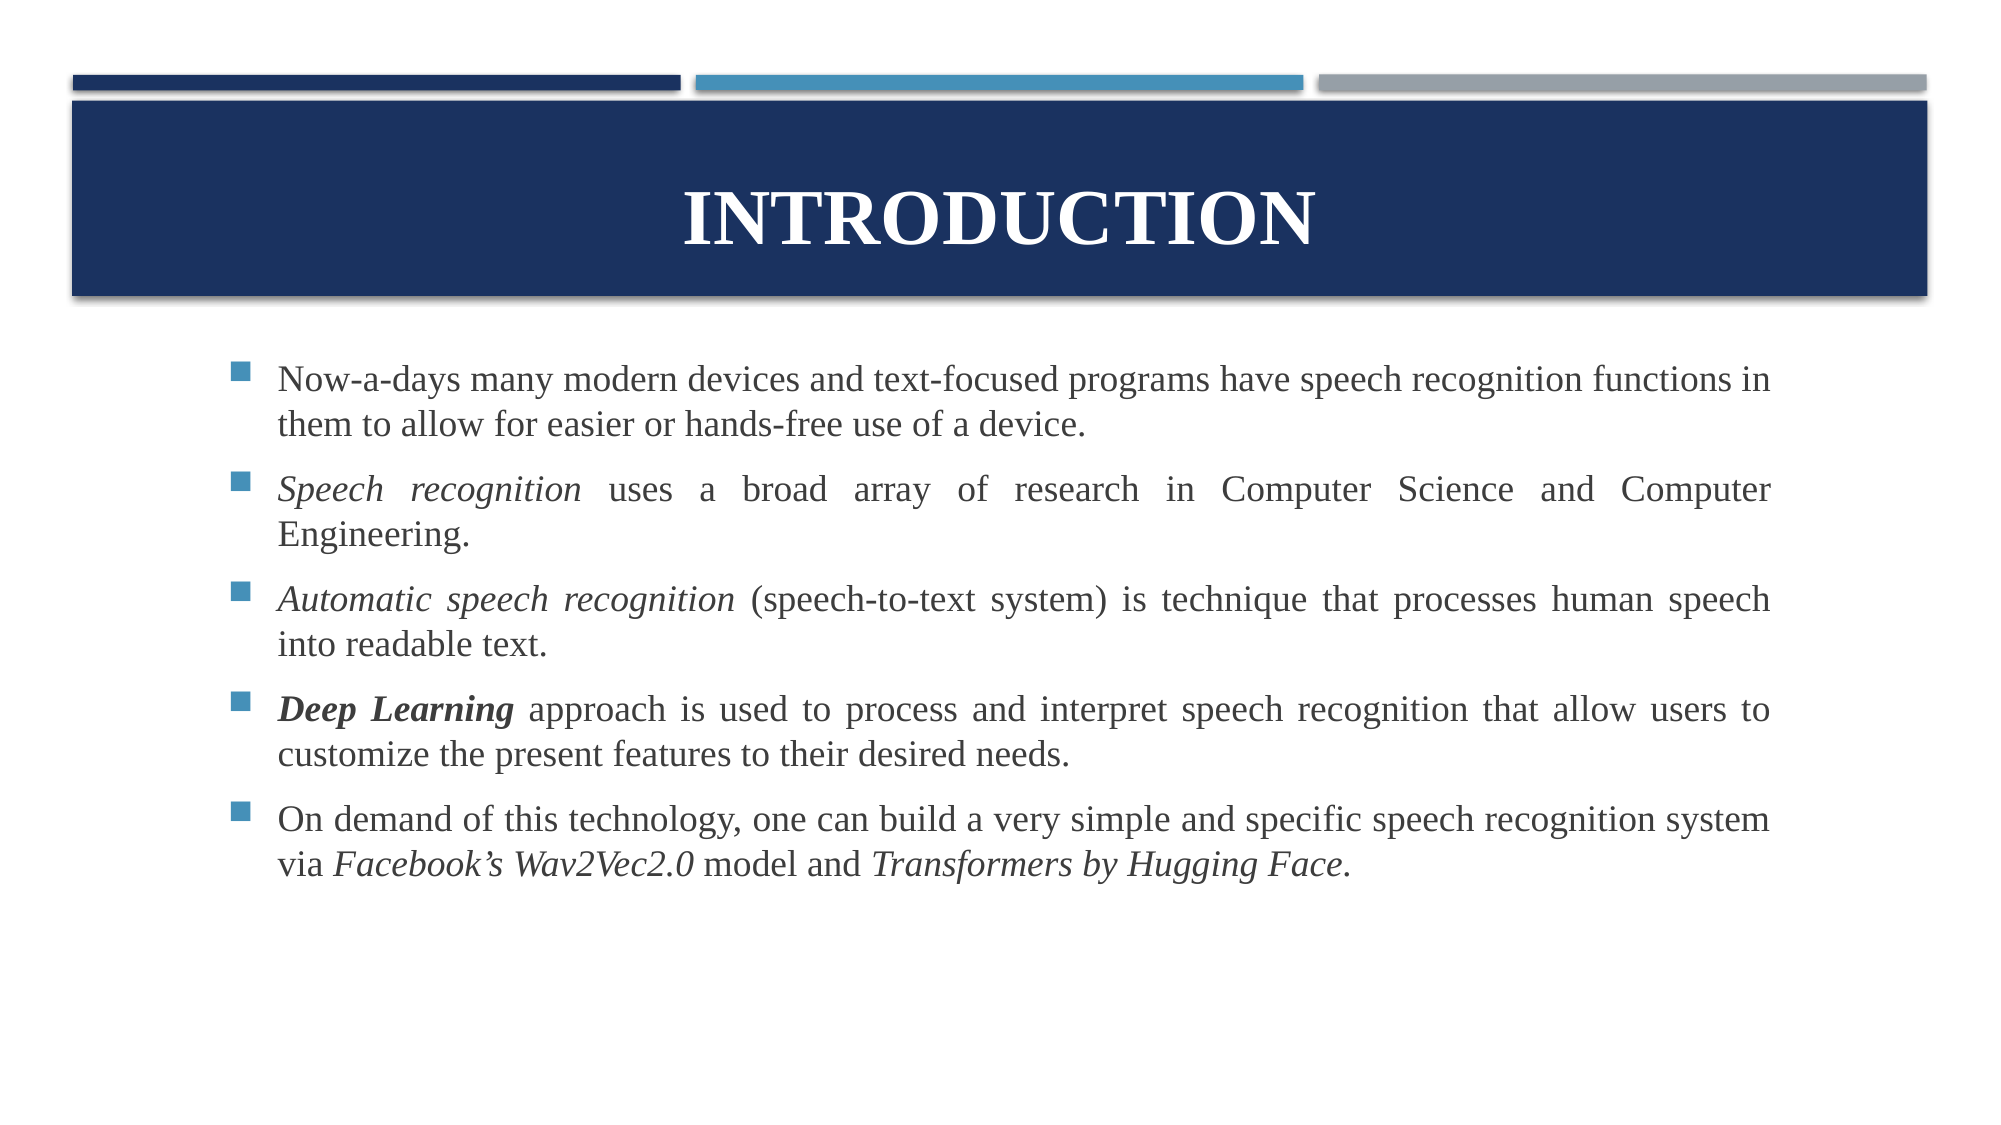

# INTRODUCTION
Now-a-days many modern devices and text-focused programs have speech recognition functions in them to allow for easier or hands-free use of a device.
Speech recognition uses a broad array of research in Computer Science and Computer Engineering.
Automatic speech recognition (speech-to-text system) is technique that processes human speech into readable text.
Deep Learning approach is used to process and interpret speech recognition that allow users to customize the present features to their desired needs.
On demand of this technology, one can build a very simple and specific speech recognition system via Facebook’s Wav2Vec2.0 model and Transformers by Hugging Face.